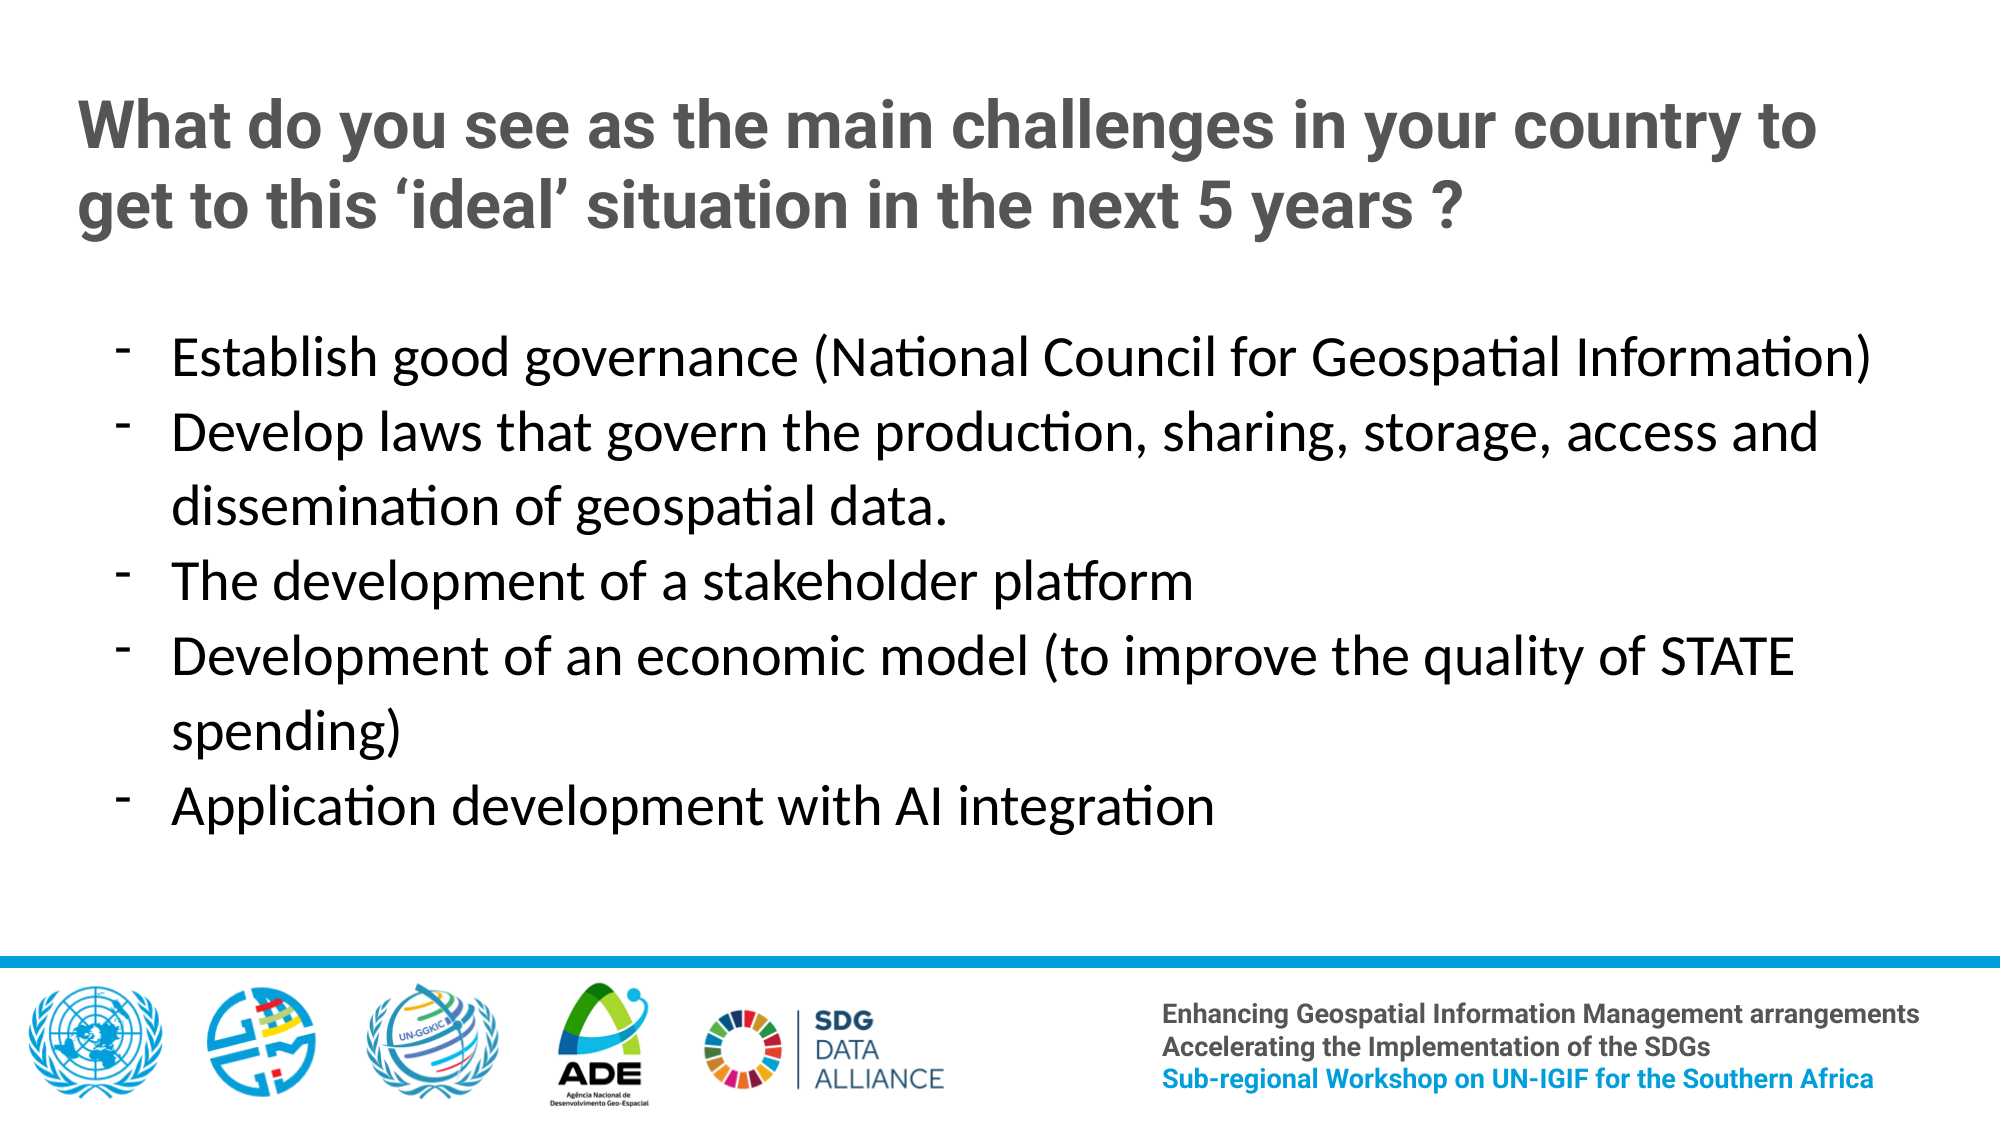

What do you see as the main challenges in your country to get to this ‘ideal’ situation in the next 5 years ?
Establish good governance (National Council for Geospatial Information)
Develop laws that govern the production, sharing, storage, access and dissemination of geospatial data.
The development of a stakeholder platform
Development of an economic model (to improve the quality of STATE spending)
Application development with AI integration